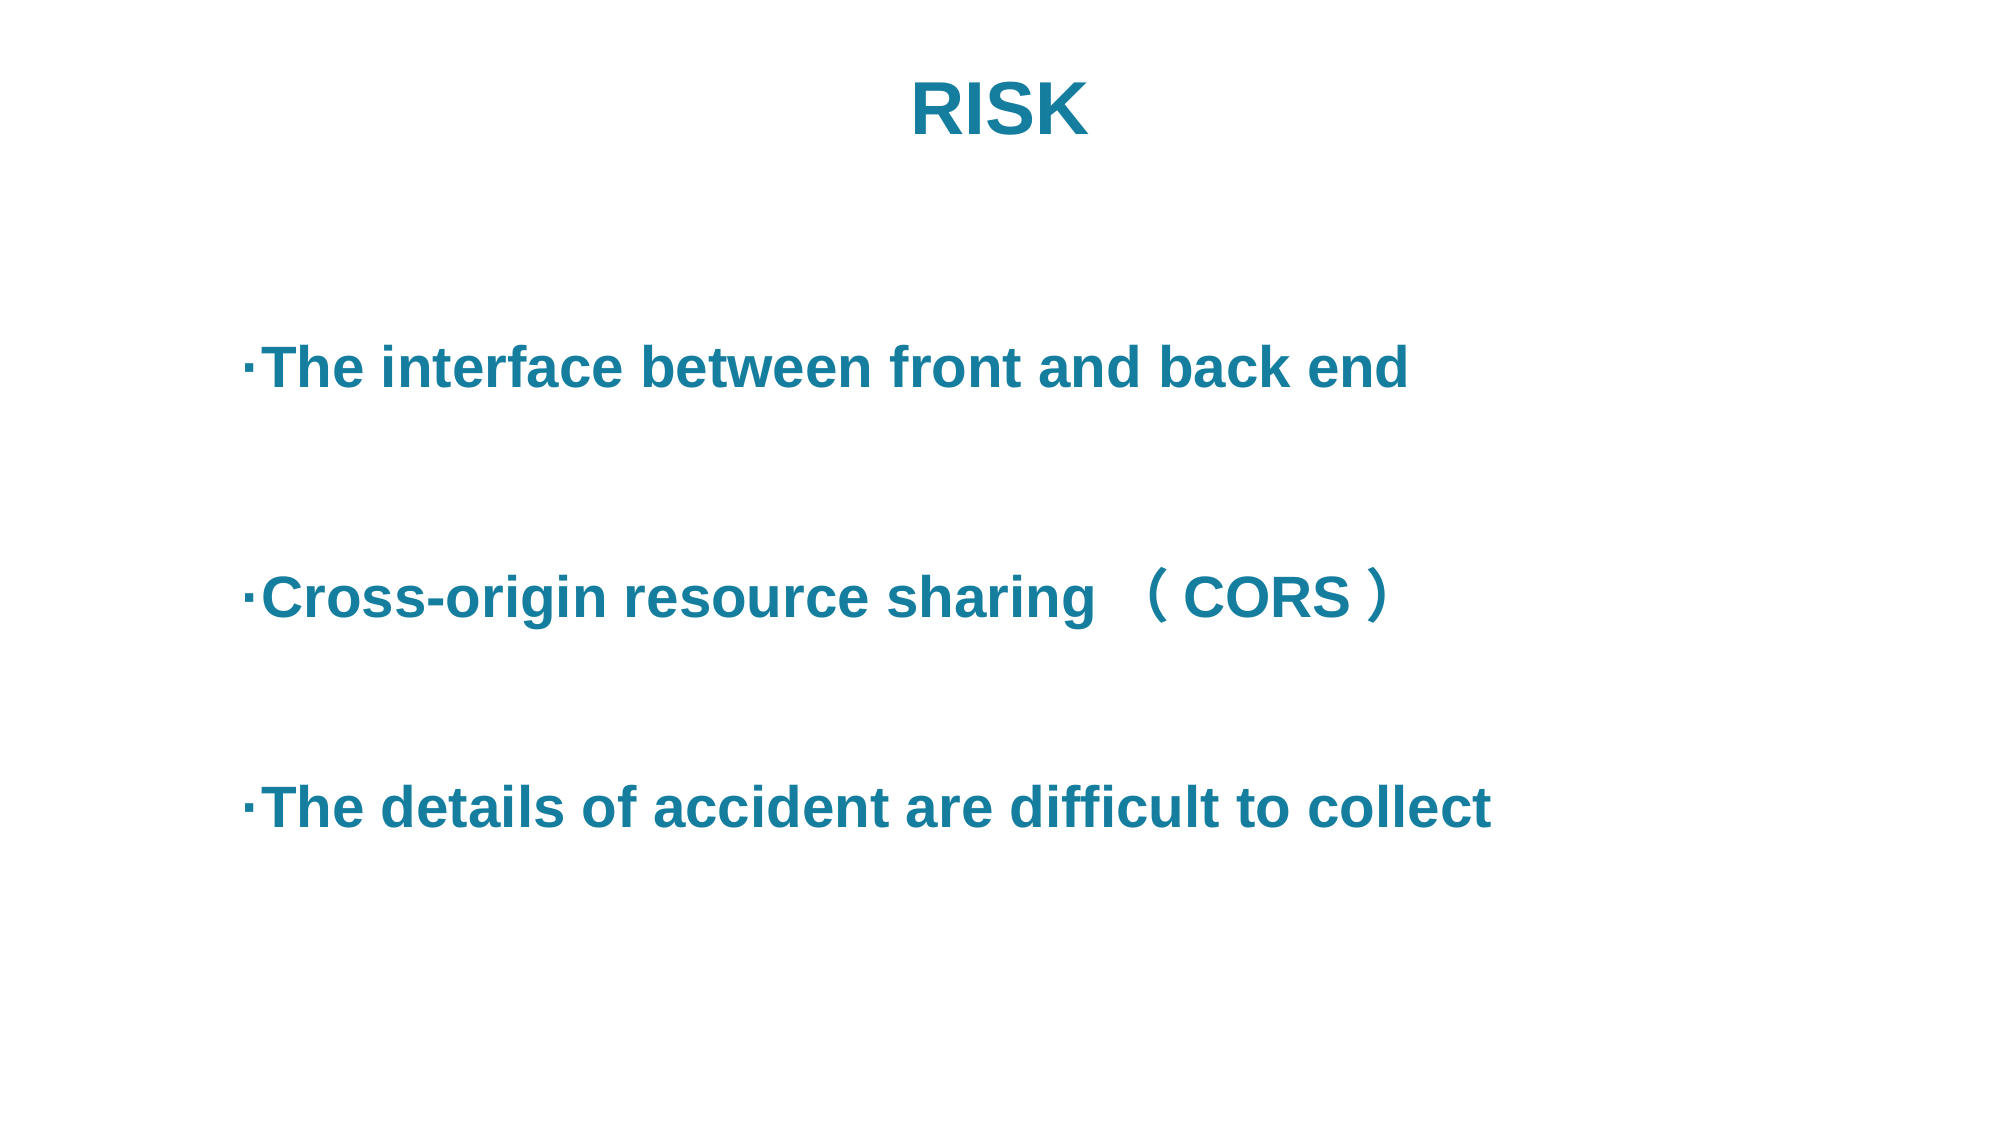

RISK
·The interface between front and back end

·Cross-origin resource sharing（CORS）

·The details of accident are difficult to collect